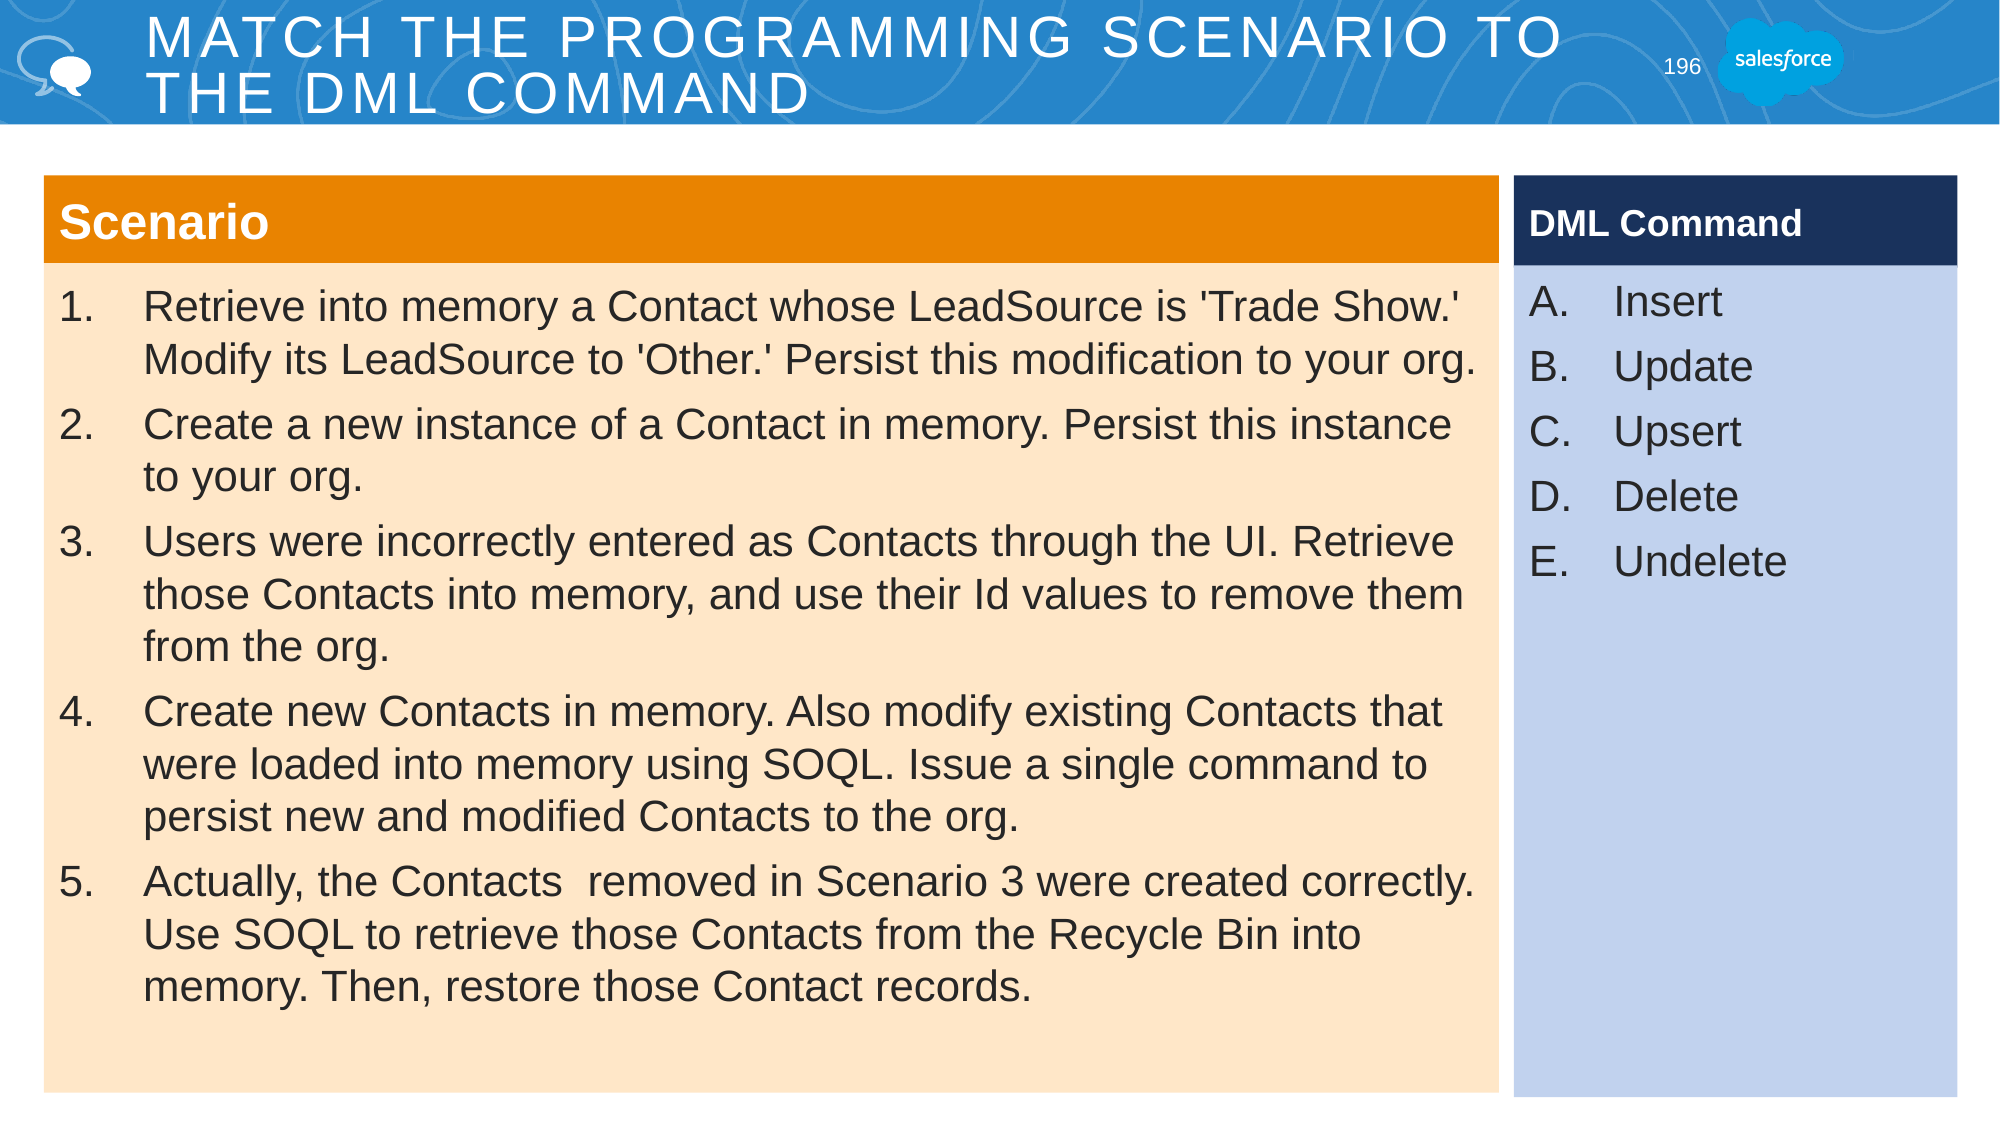

# Match the Programming Scenario to the DML Command
196
Scenario
DML Command
Insert
Update
Upsert
Delete
Undelete
Retrieve into memory a Contact whose LeadSource is 'Trade Show.' Modify its LeadSource to 'Other.' Persist this modification to your org.
Create a new instance of a Contact in memory. Persist this instance to your org.
Users were incorrectly entered as Contacts through the UI. Retrieve those Contacts into memory, and use their Id values to remove them from the org.
Create new Contacts in memory. Also modify existing Contacts that were loaded into memory using SOQL. Issue a single command to persist new and modified Contacts to the org.
Actually, the Contacts  removed in Scenario 3 were created correctly. Use SOQL to retrieve those Contacts from the Recycle Bin into memory. Then, restore those Contact records.